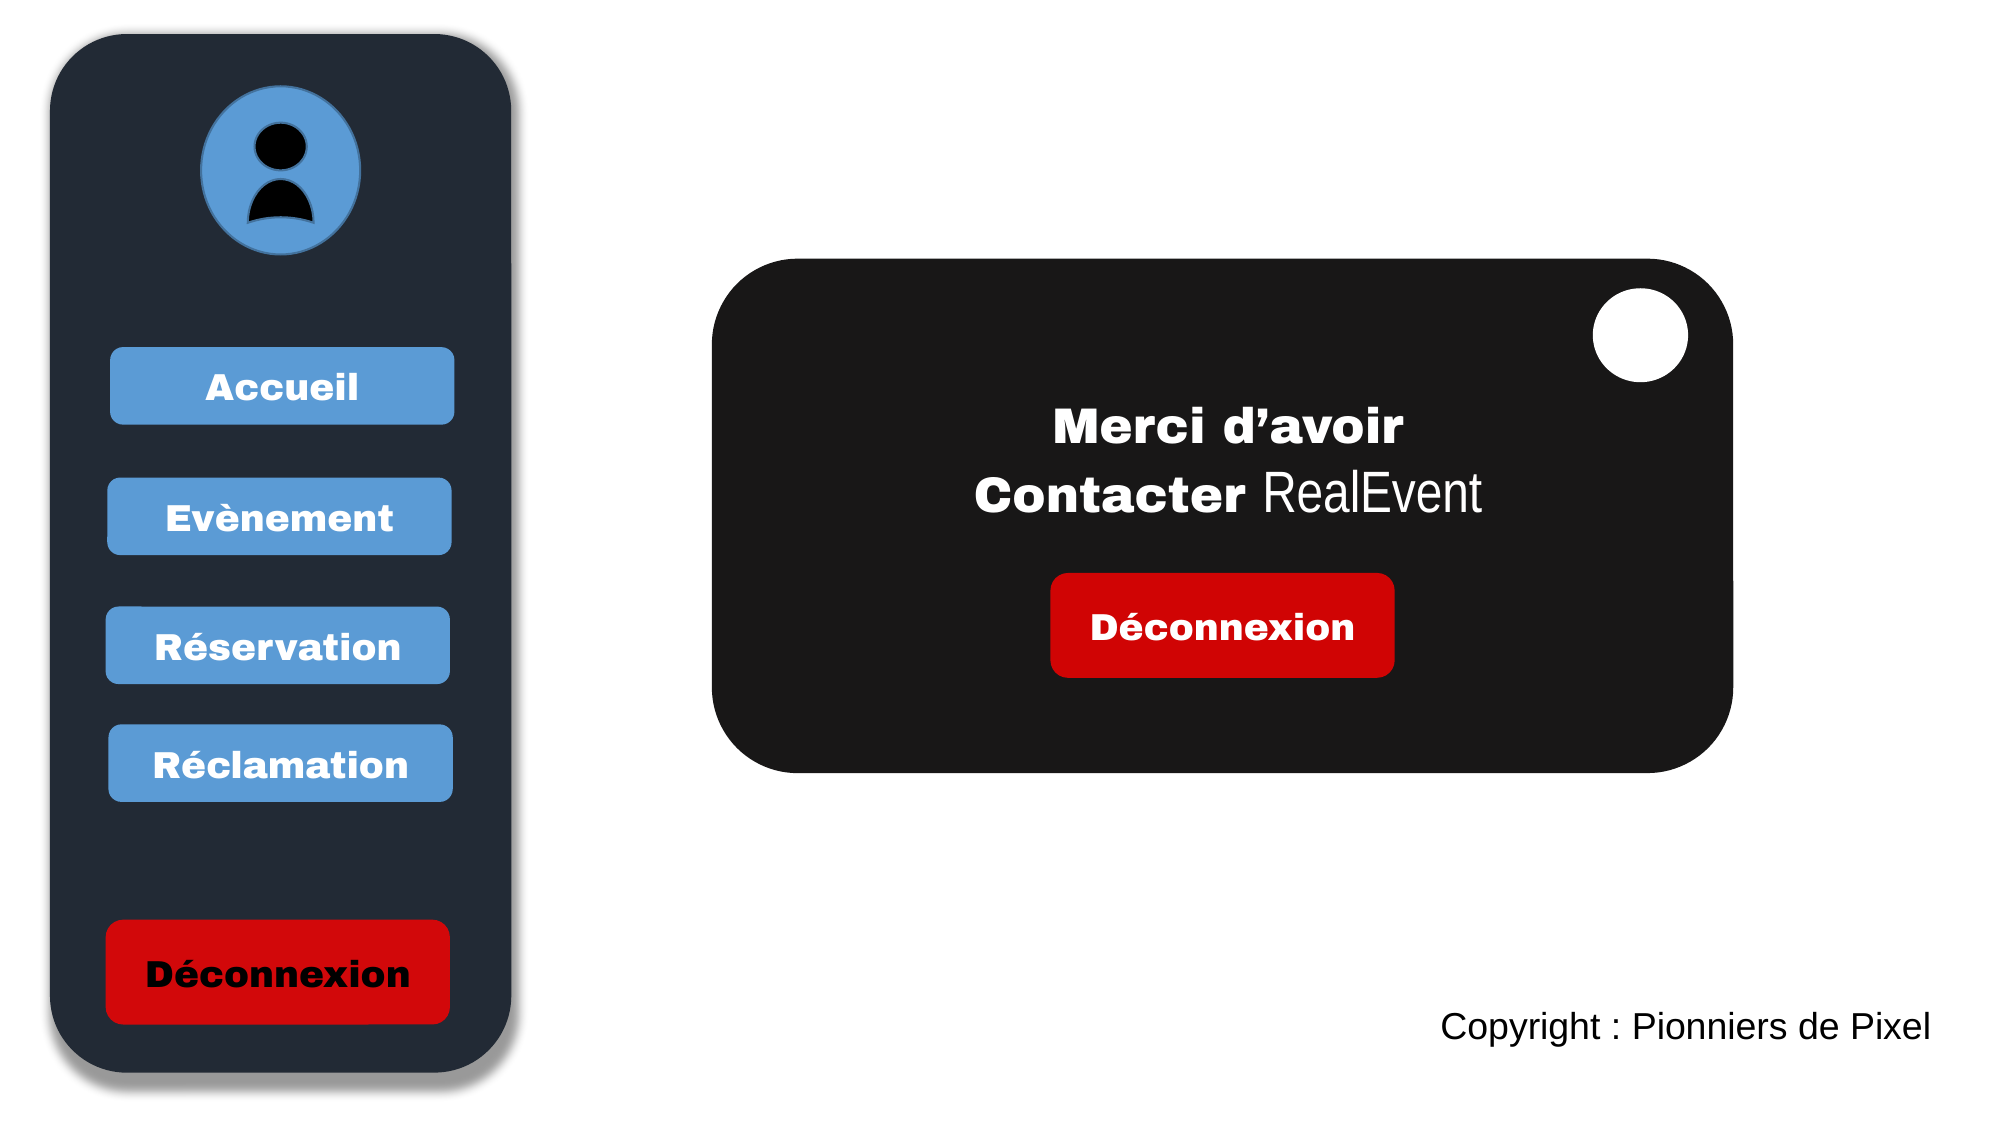

Accueil
Merci d’avoir Contacter RealEvent
Evènement
Déconnexion
Réservation
Réclamation
Déconnexion
Copyright : Pionniers de Pixel